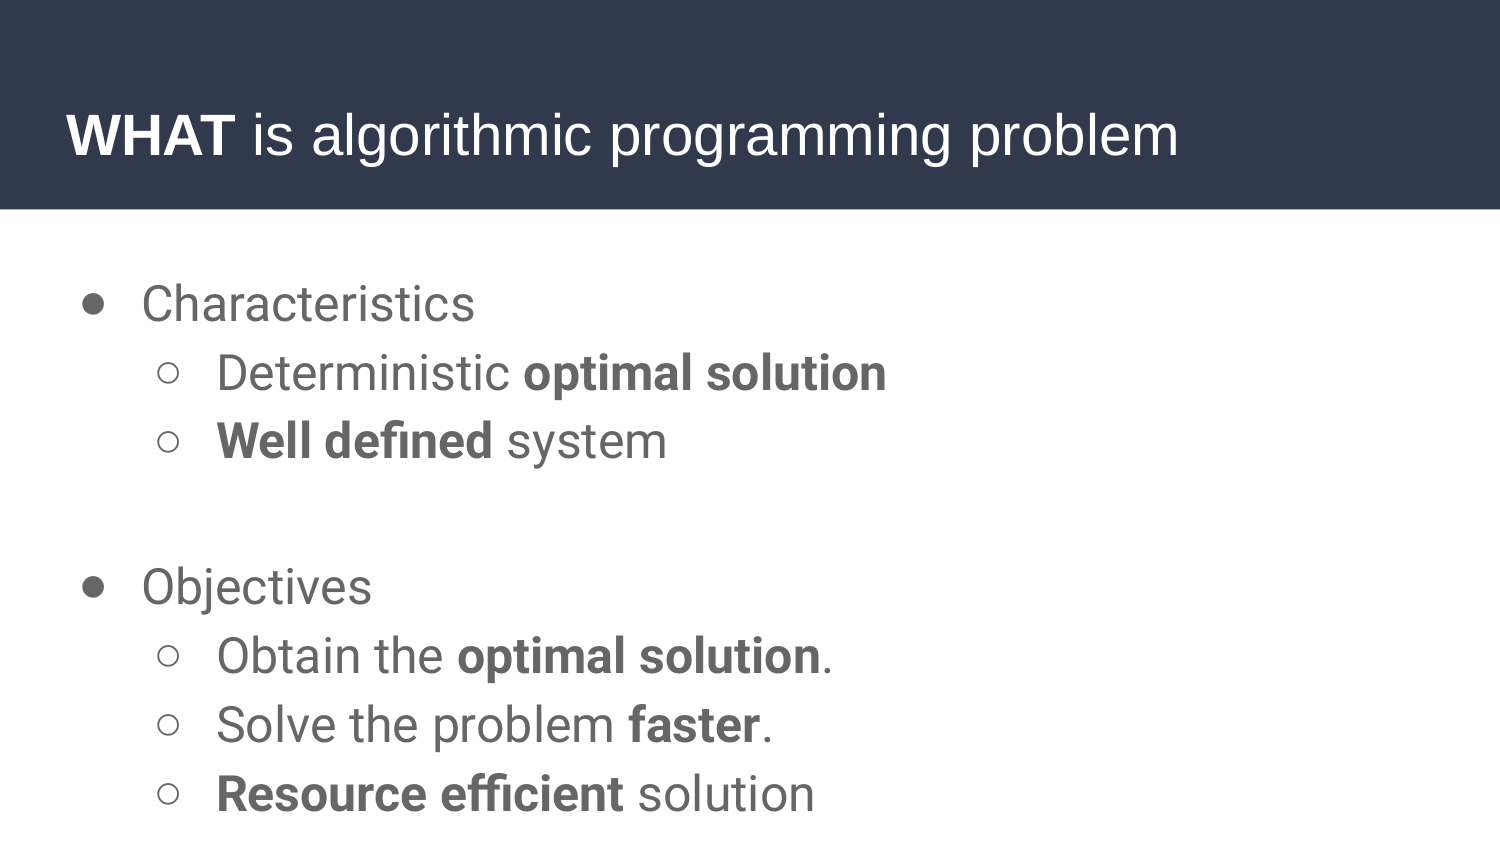

# WHAT is algorithmic programming problem

Characteristics
Deterministic optimal solution
Well defined system

Objectives
Obtain the optimal solution.
Solve the problem faster.
Resource efficient solution